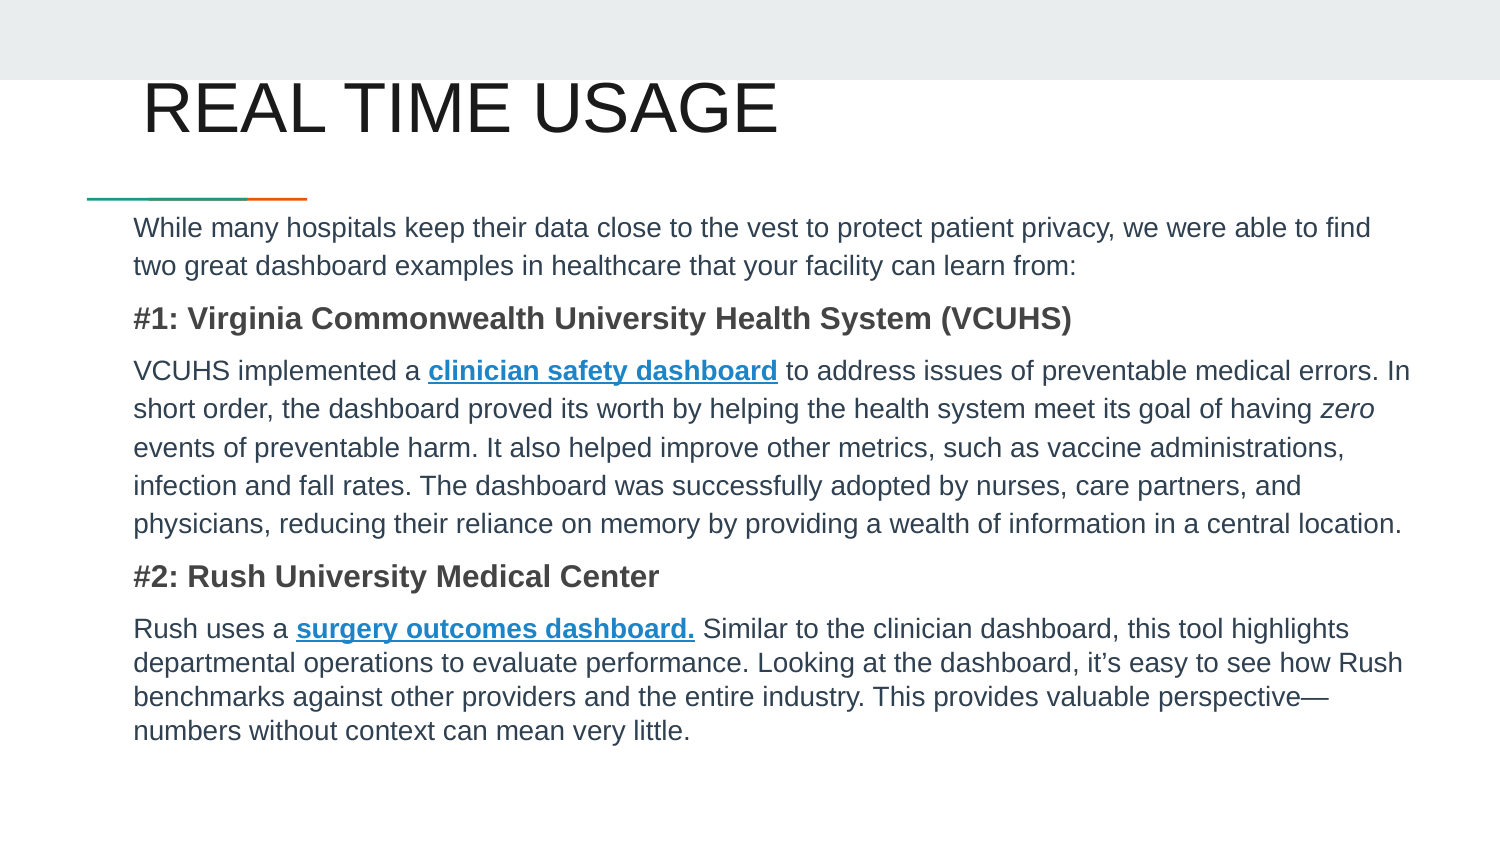

# REAL TIME USAGE
While many hospitals keep their data close to the vest to protect patient privacy, we were able to find two great dashboard examples in healthcare that your facility can learn from:
#1: Virginia Commonwealth University Health System (VCUHS)
VCUHS implemented a clinician safety dashboard to address issues of preventable medical errors. In short order, the dashboard proved its worth by helping the health system meet its goal of having zero events of preventable harm. It also helped improve other metrics, such as vaccine administrations, infection and fall rates. The dashboard was successfully adopted by nurses, care partners, and physicians, reducing their reliance on memory by providing a wealth of information in a central location.
#2: Rush University Medical Center
Rush uses a surgery outcomes dashboard. Similar to the clinician dashboard, this tool highlights departmental operations to evaluate performance. Looking at the dashboard, it’s easy to see how Rush benchmarks against other providers and the entire industry. This provides valuable perspective—numbers without context can mean very little.